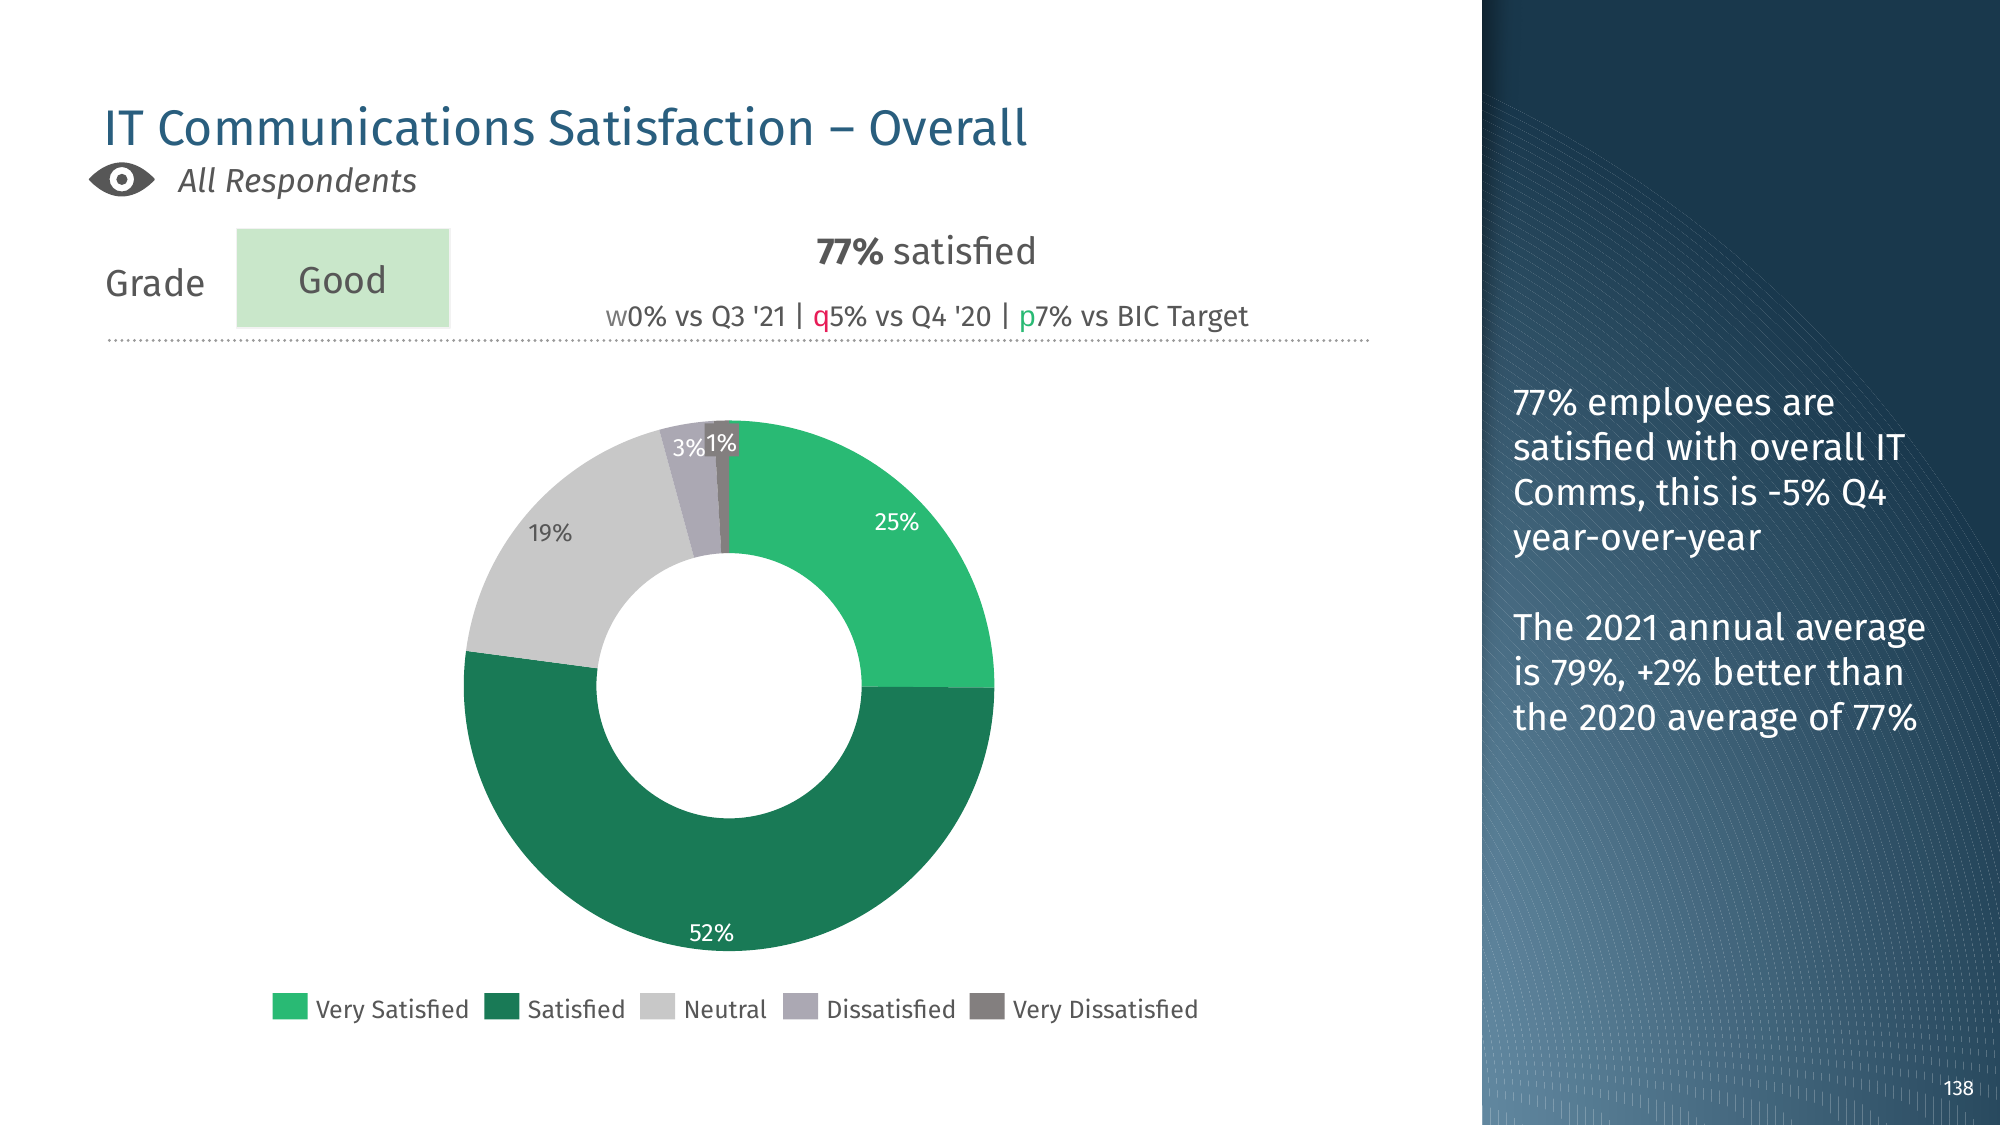

77% employees are satisfied with overall IT Comms, this is -5% Q4 year-over-year

The 2021 annual average is 79%, +2% better than the 2020 average of 77%
# IT Communications Satisfaction – Overall

All Respondents
Good
Grade
77% satisfied

w0% vs Q3 '21 | q5% vs Q4 '20 | p7% vs BIC Target

### Chart

| Category |  |
|---|---|
1%
3%
25%
19%
52%
Very Satisfied
Satisfied
Neutral
Dissatisfied
Very Dissatisfied